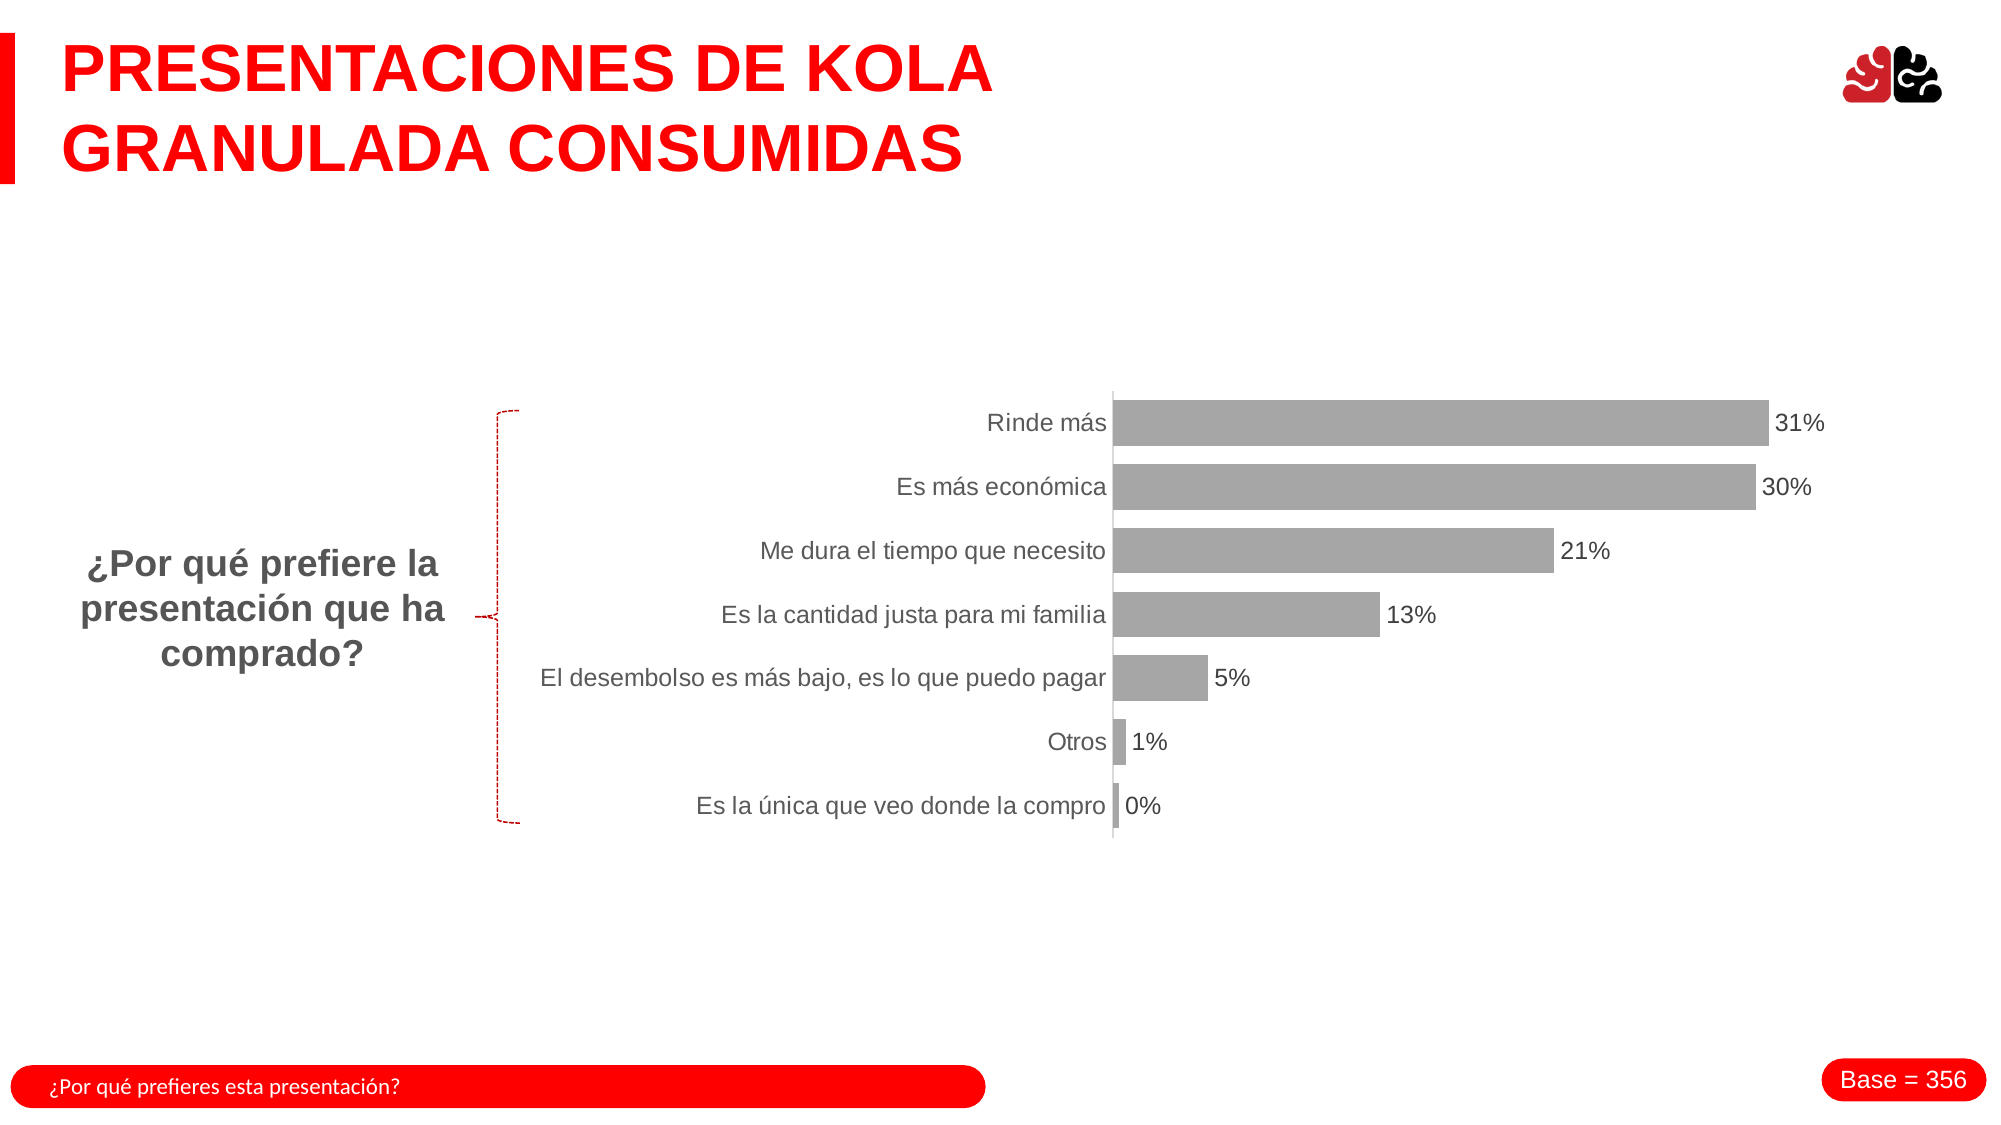

PRESENTACIONES DE KOLA GRANULADA CONSUMIDAS

### Chart

| Category | Serie 1 |
|---|---|
| Es la única que veo donde la compro | 0.003 |
| Otros | 0.006 |
| El desembolso es más bajo, es lo que puedo pagar | 0.045 |
| Es la cantidad justa para mi familia | 0.126 |
| Me dura el tiempo que necesito | 0.208 |
| Es más económica | 0.303 |
| Rinde más | 0.309 |
¿Por qué prefiere la presentación que ha comprado?
Base = 356

¿Por qué prefieres esta presentación?